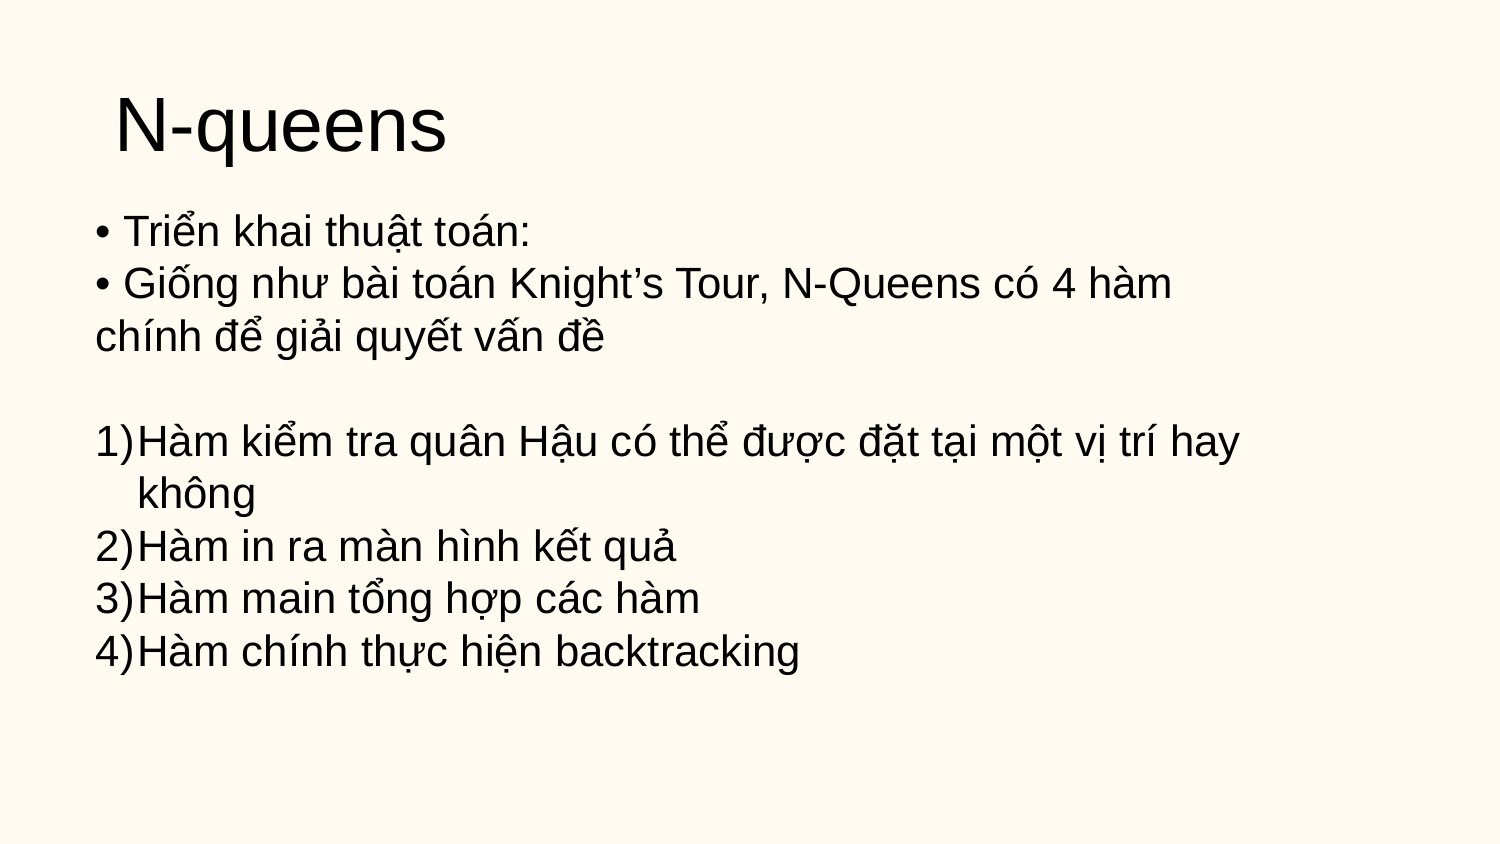

# N-queens
• Triển khai thuật toán:
• Giống như bài toán Knight’s Tour, N-Queens có 4 hàm chính để giải quyết vấn đề

Hàm kiểm tra quân Hậu có thể được đặt tại một vị trí hay không
Hàm in ra màn hình kết quả
Hàm main tổng hợp các hàm
Hàm chính thực hiện backtracking